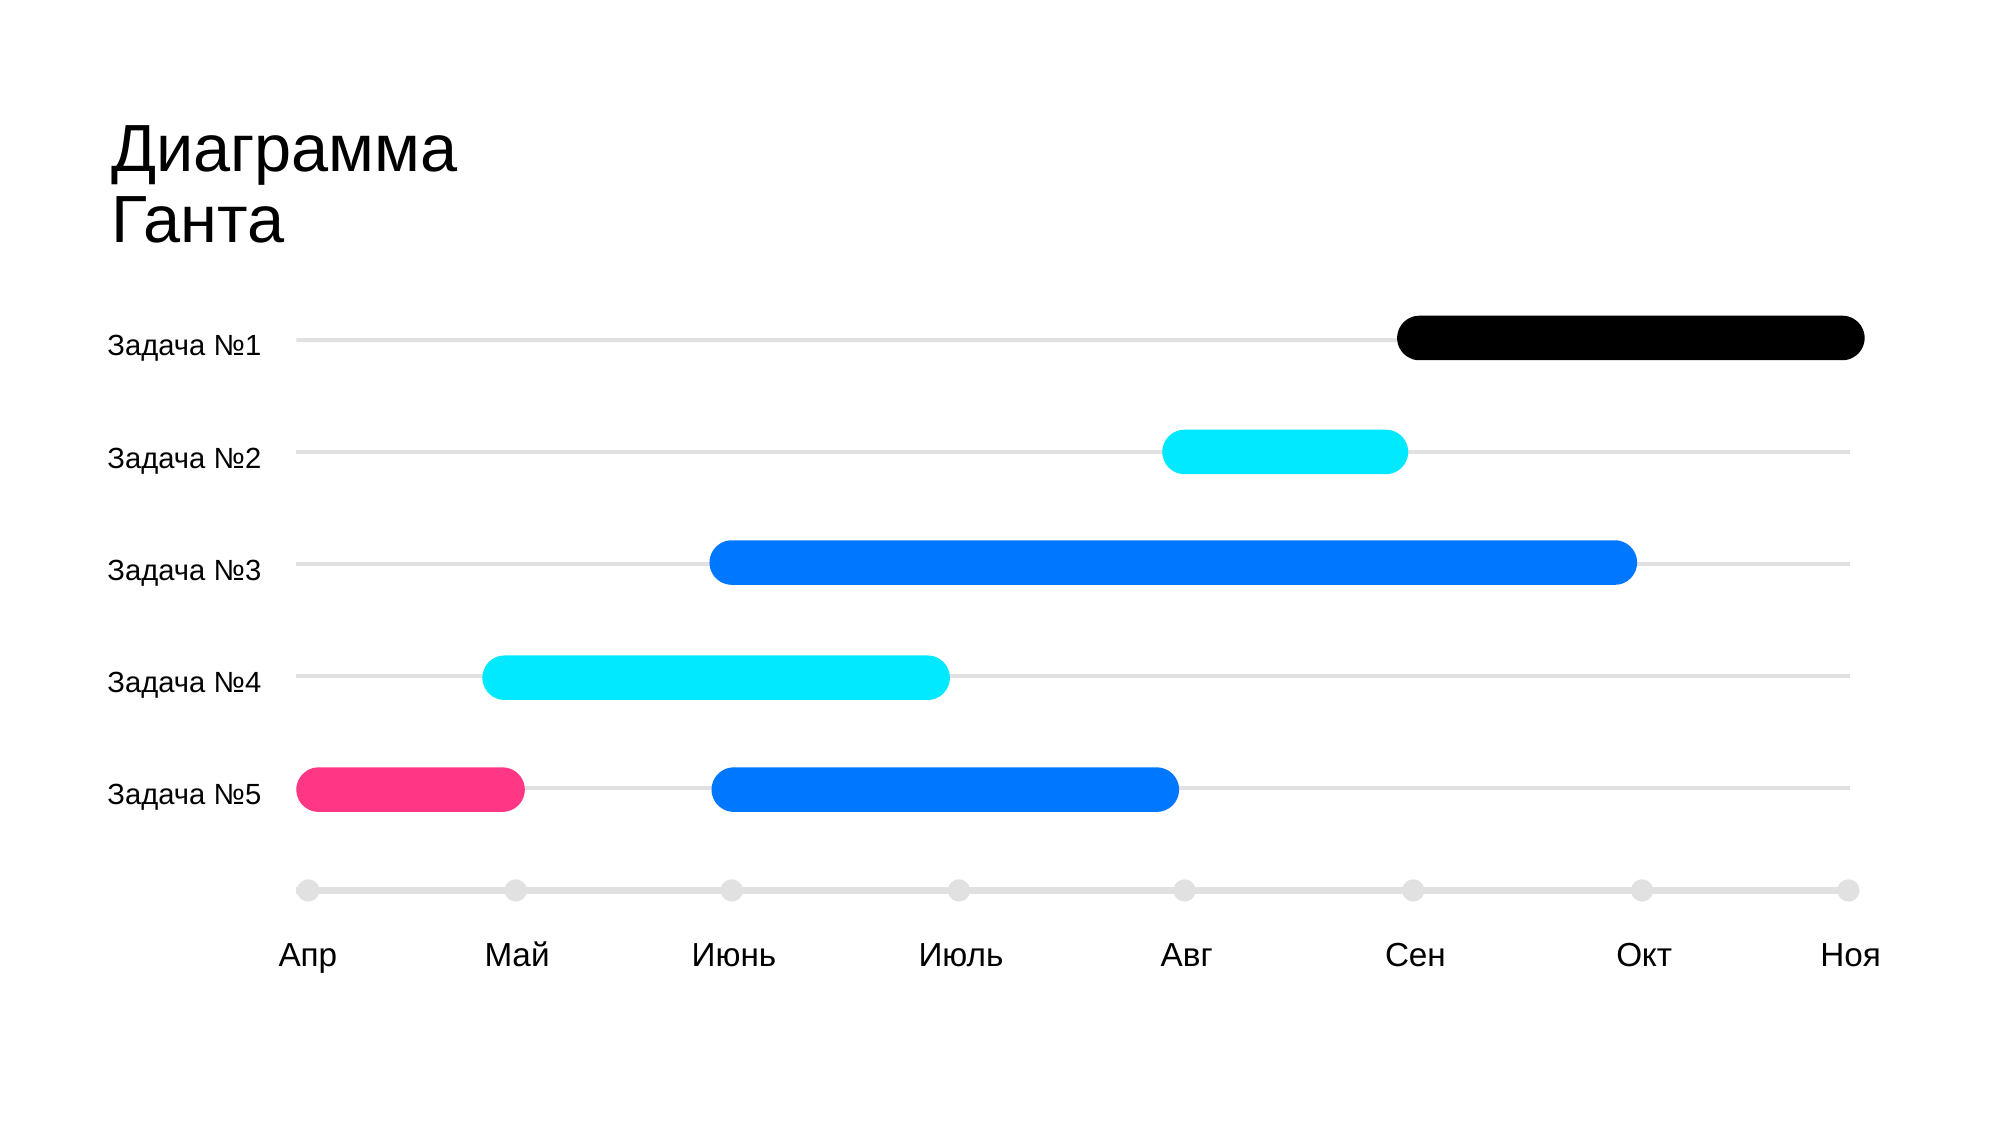

# Диаграмма Ганта
Задача №1

Задача №2

Задача №3

Задача №4

Задача №5

Апр
Май
Июнь
Июль
Авг
Сен
Окт
Ноя